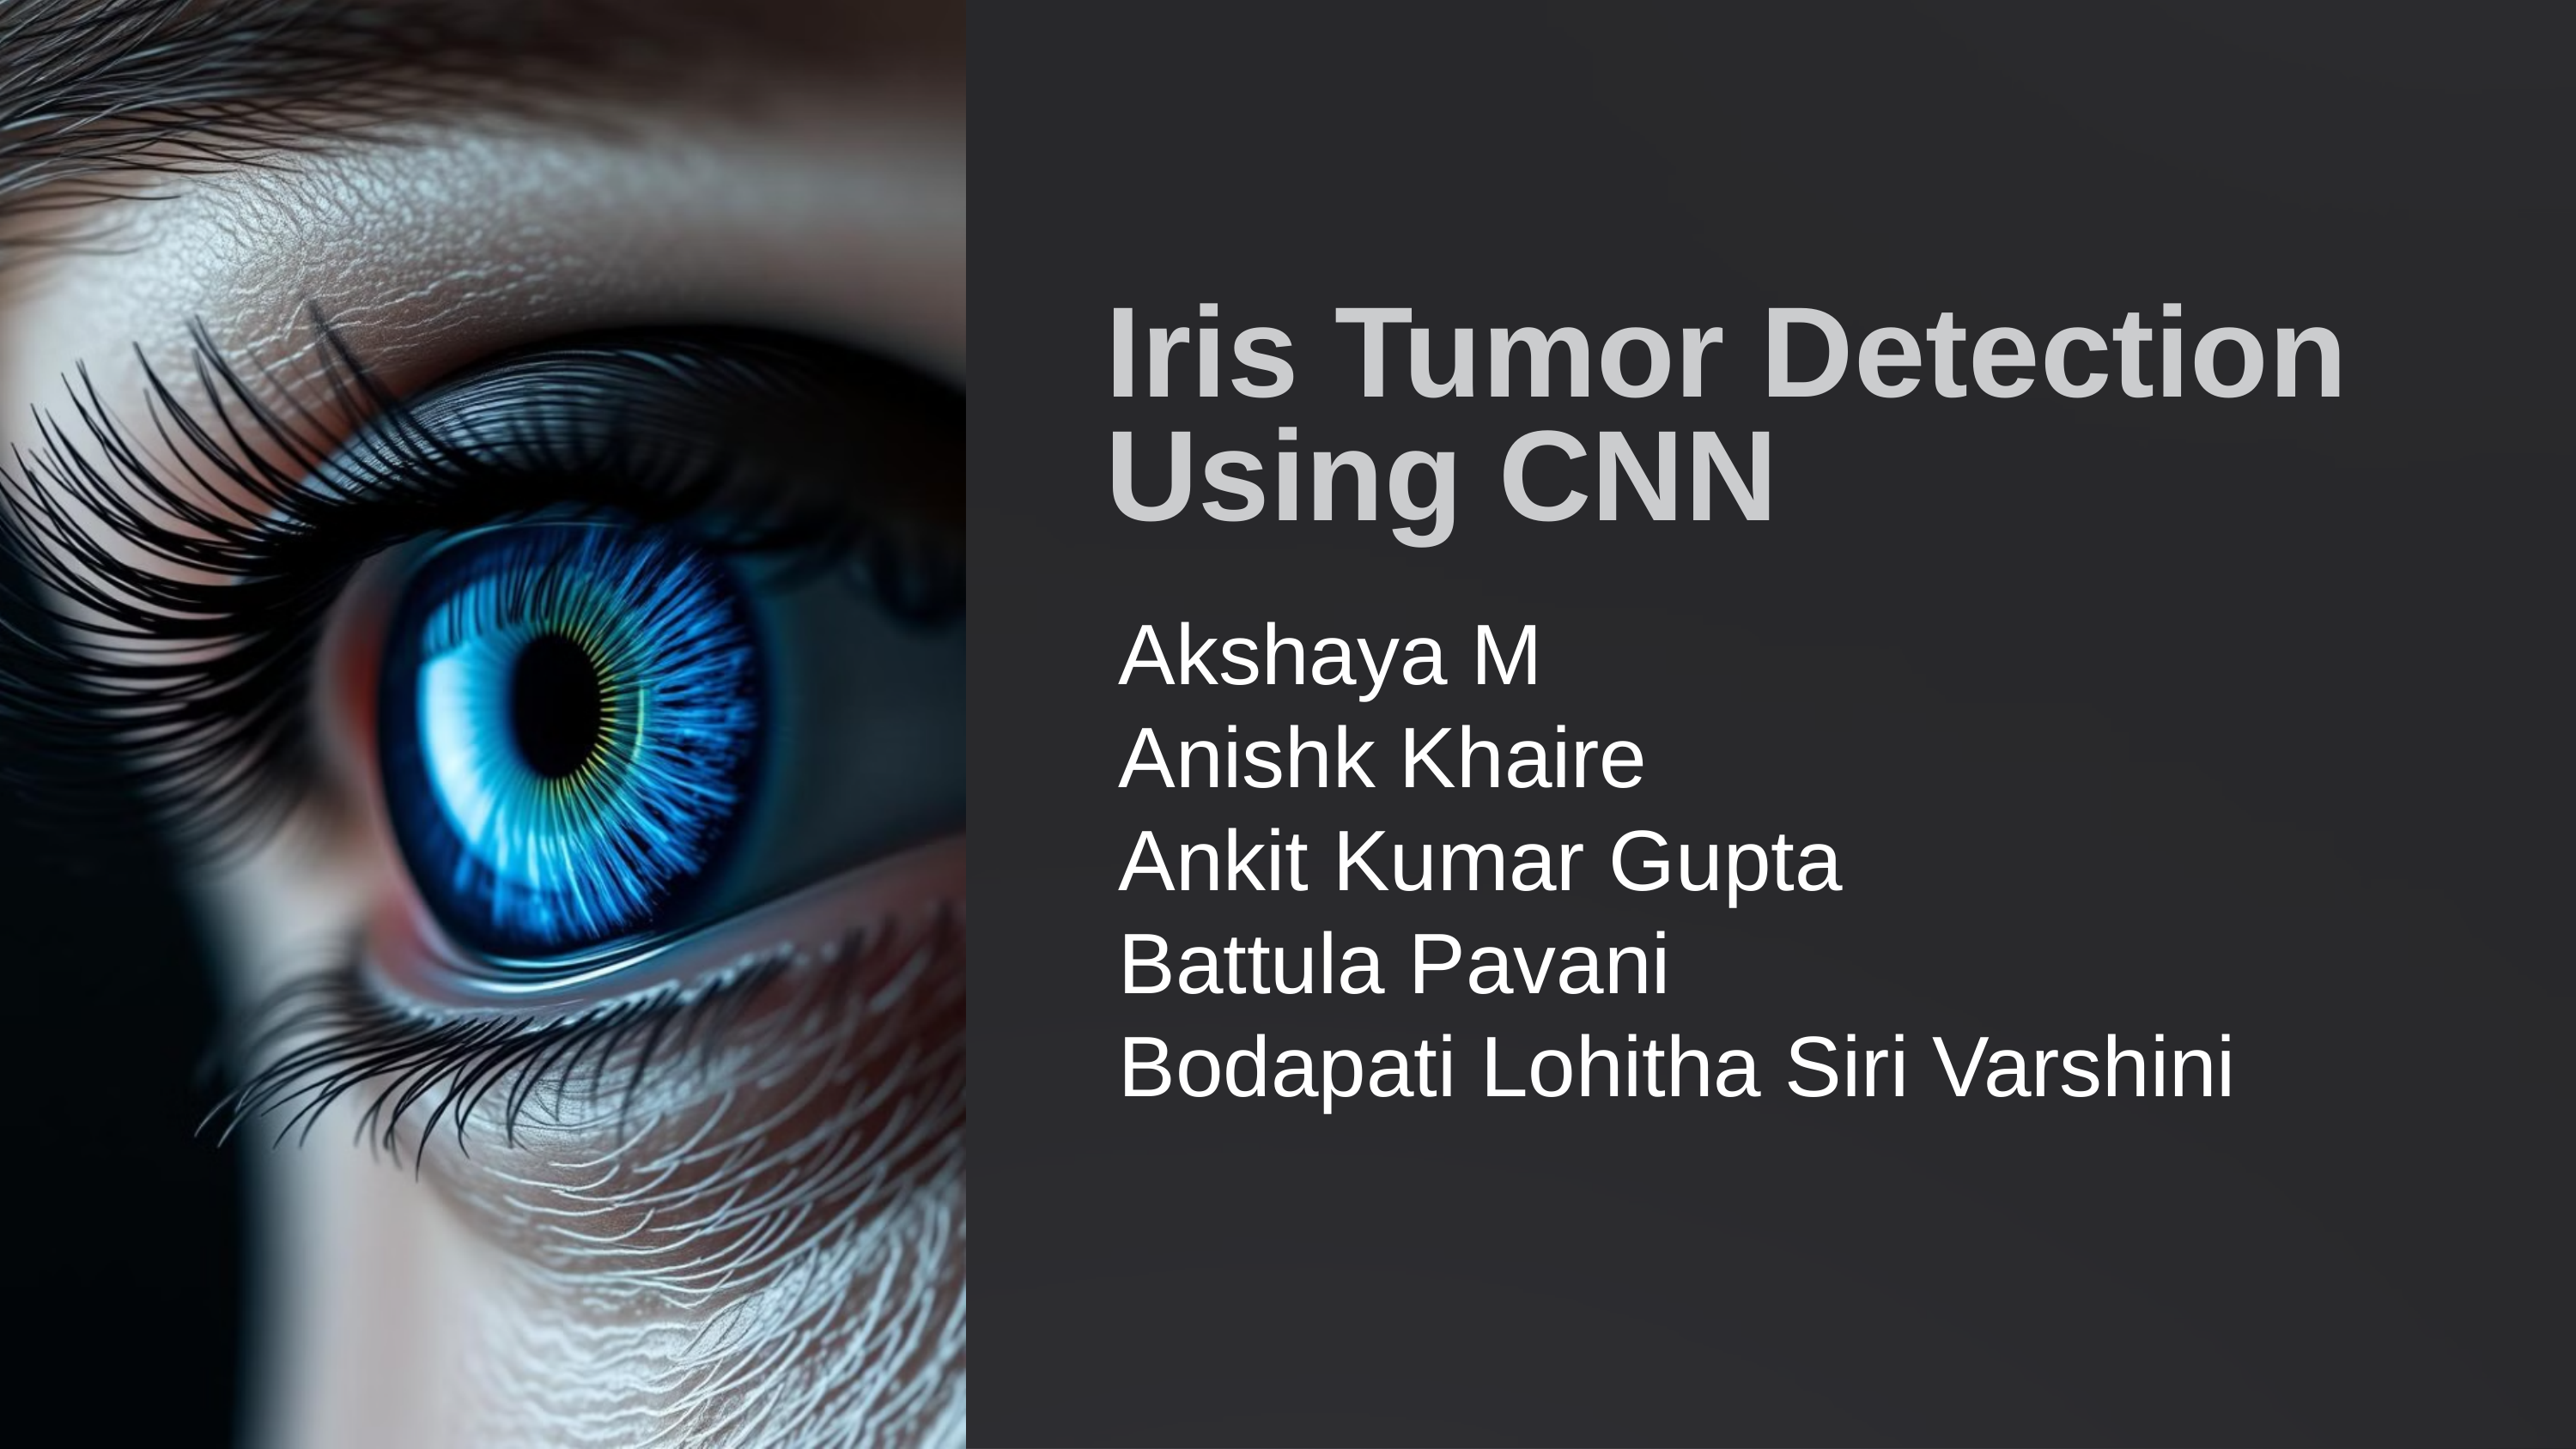

Iris Tumor Detection Using CNN
Akshaya M
Anishk Khaire
Ankit Kumar Gupta
Battula Pavani
Bodapati Lohitha Siri Varshini